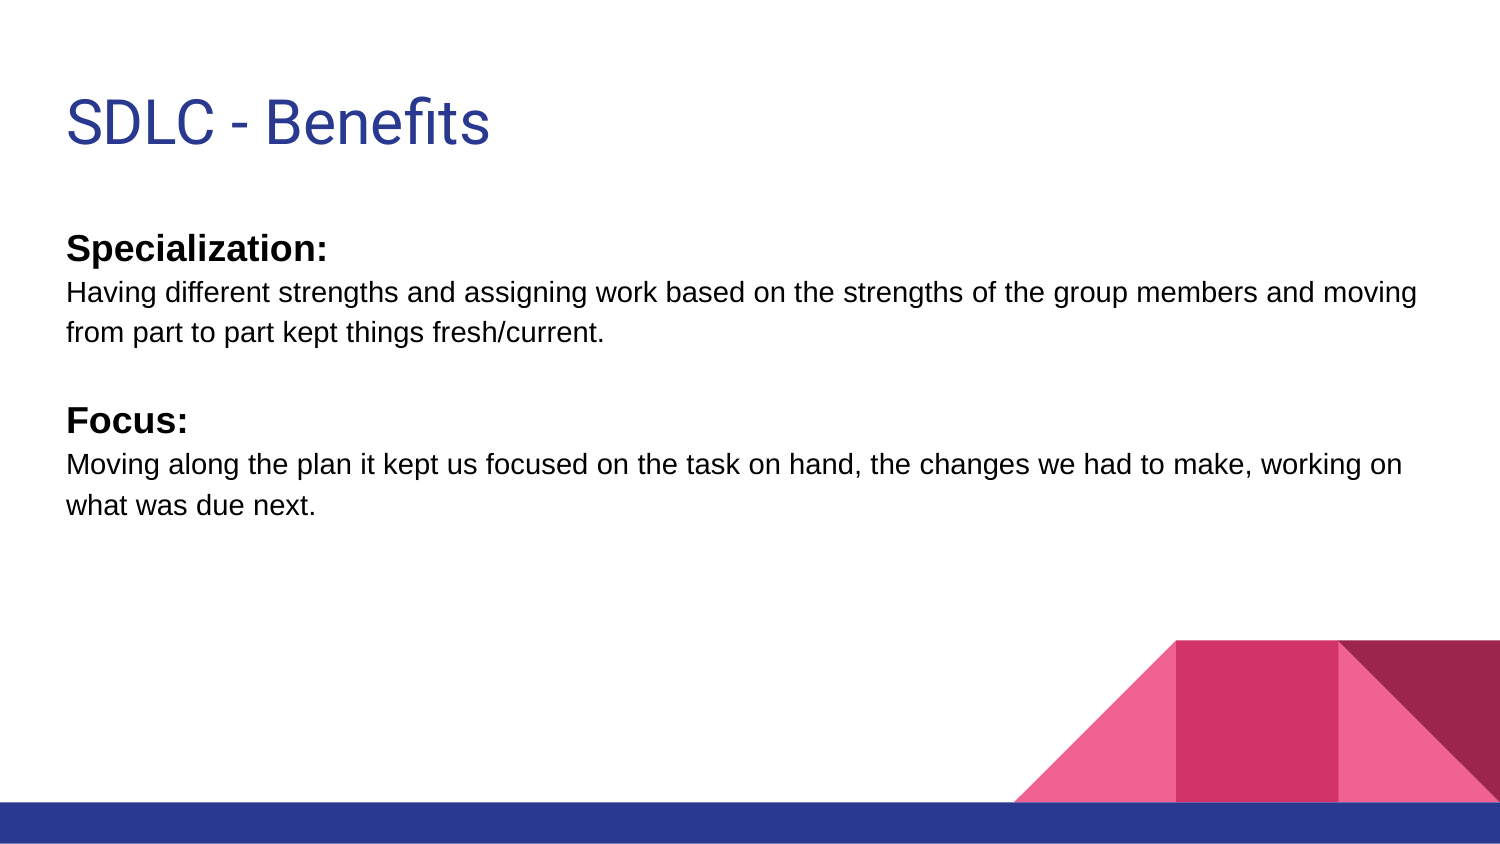

# SDLC - Benefits

Specialization:
Having different strengths and assigning work based on the strengths of the group members and moving from part to part kept things fresh/current.

Focus:
Moving along the plan it kept us focused on the task on hand, the changes we had to make, working on what was due next.